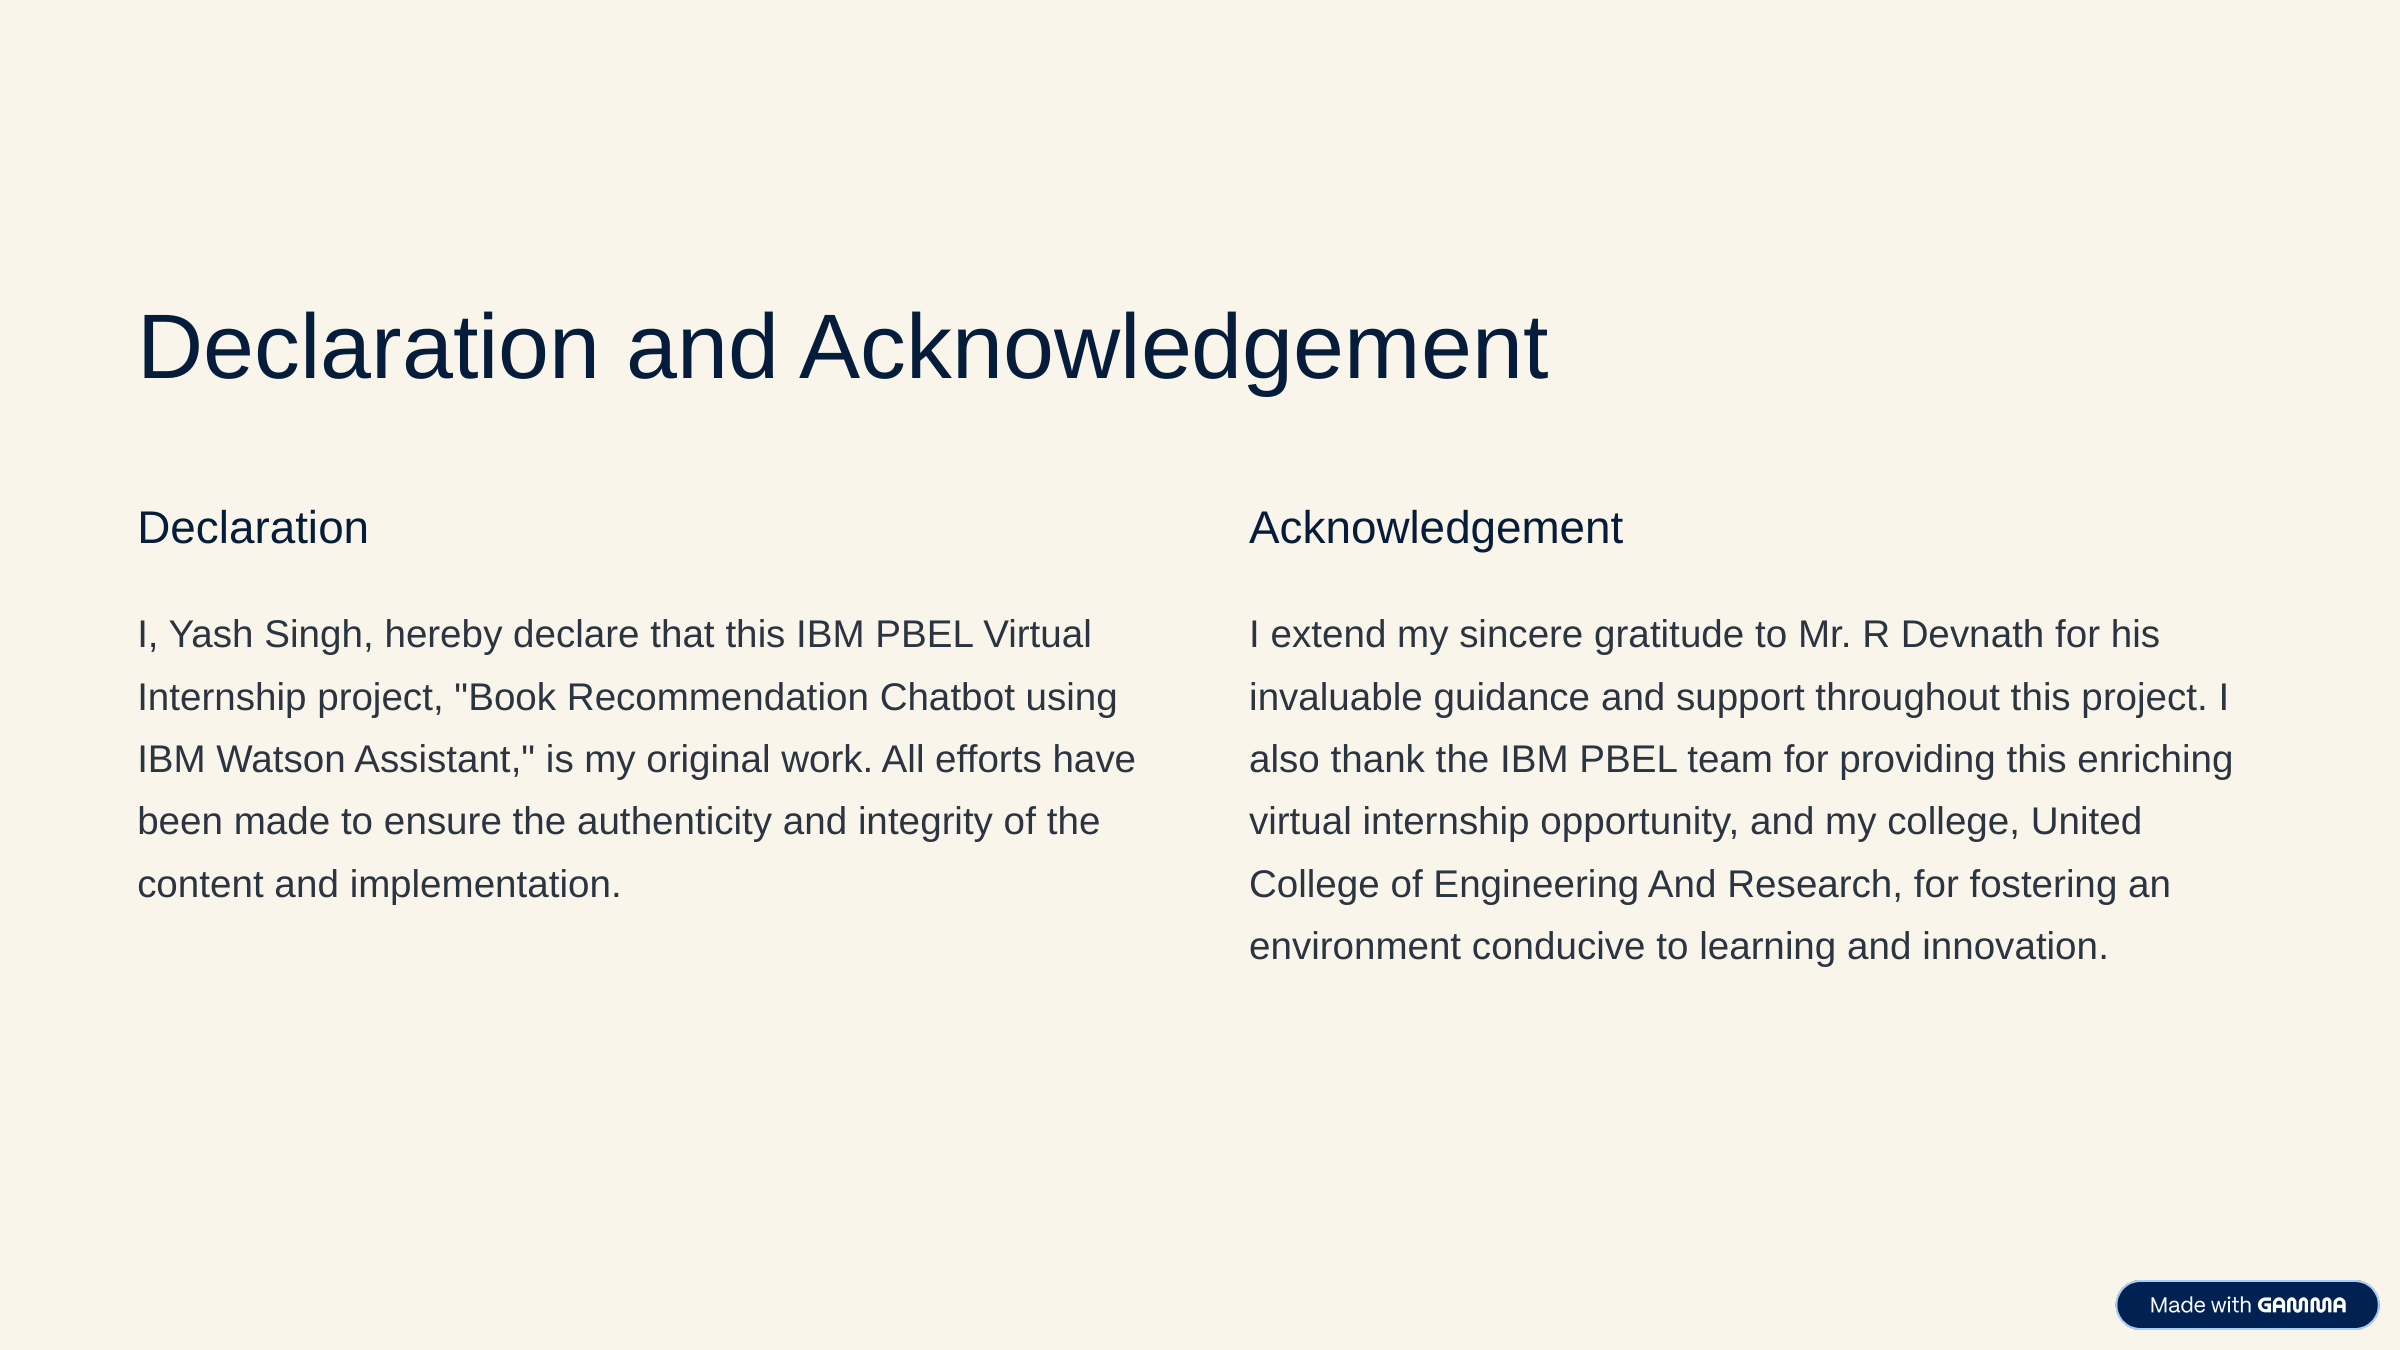

Declaration and Acknowledgement
Declaration
Acknowledgement
I, Yash Singh, hereby declare that this IBM PBEL Virtual Internship project, "Book Recommendation Chatbot using IBM Watson Assistant," is my original work. All efforts have been made to ensure the authenticity and integrity of the content and implementation.
I extend my sincere gratitude to Mr. R Devnath for his invaluable guidance and support throughout this project. I also thank the IBM PBEL team for providing this enriching virtual internship opportunity, and my college, United College of Engineering And Research, for fostering an environment conducive to learning and innovation.